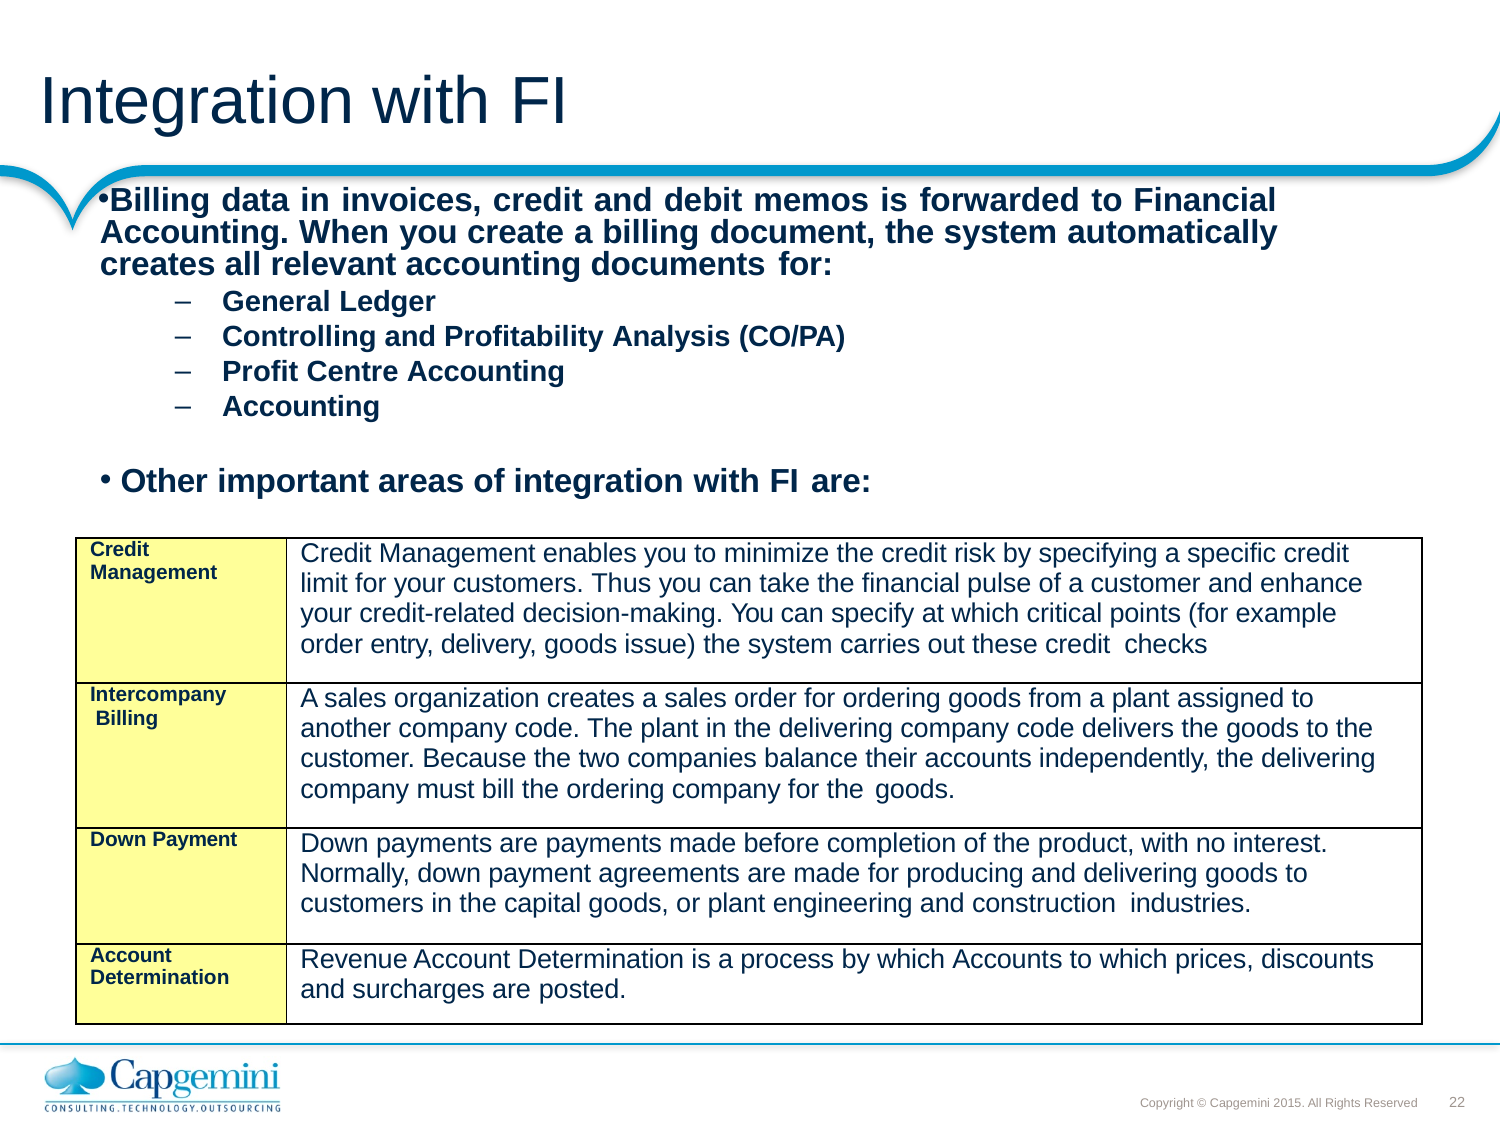

# Integration with FI

Billing data in invoices, credit and debit memos is forwarded to Financial  Accounting. When you create a billing document, the system automatically  creates all relevant accounting documents for:
General Ledger
Controlling and Profitability Analysis (CO/PA)
Profit Centre Accounting
Accounting

Other important areas of integration with FI are:

| Credit Management | Credit Management enables you to minimize the credit risk by specifying a specific credit limit for your customers. Thus you can take the financial pulse of a customer and enhance your credit-related decision-making. You can specify at which critical points (for example order entry, delivery, goods issue) the system carries out these credit checks |
| --- | --- |
| Intercompany Billing | A sales organization creates a sales order for ordering goods from a plant assigned to another company code. The plant in the delivering company code delivers the goods to the customer. Because the two companies balance their accounts independently, the delivering company must bill the ordering company for the goods. |
| Down Payment | Down payments are payments made before completion of the product, with no interest. Normally, down payment agreements are made for producing and delivering goods to customers in the capital goods, or plant engineering and construction industries. |
| Account Determination | Revenue Account Determination is a process by which Accounts to which prices, discounts and surcharges are posted. |